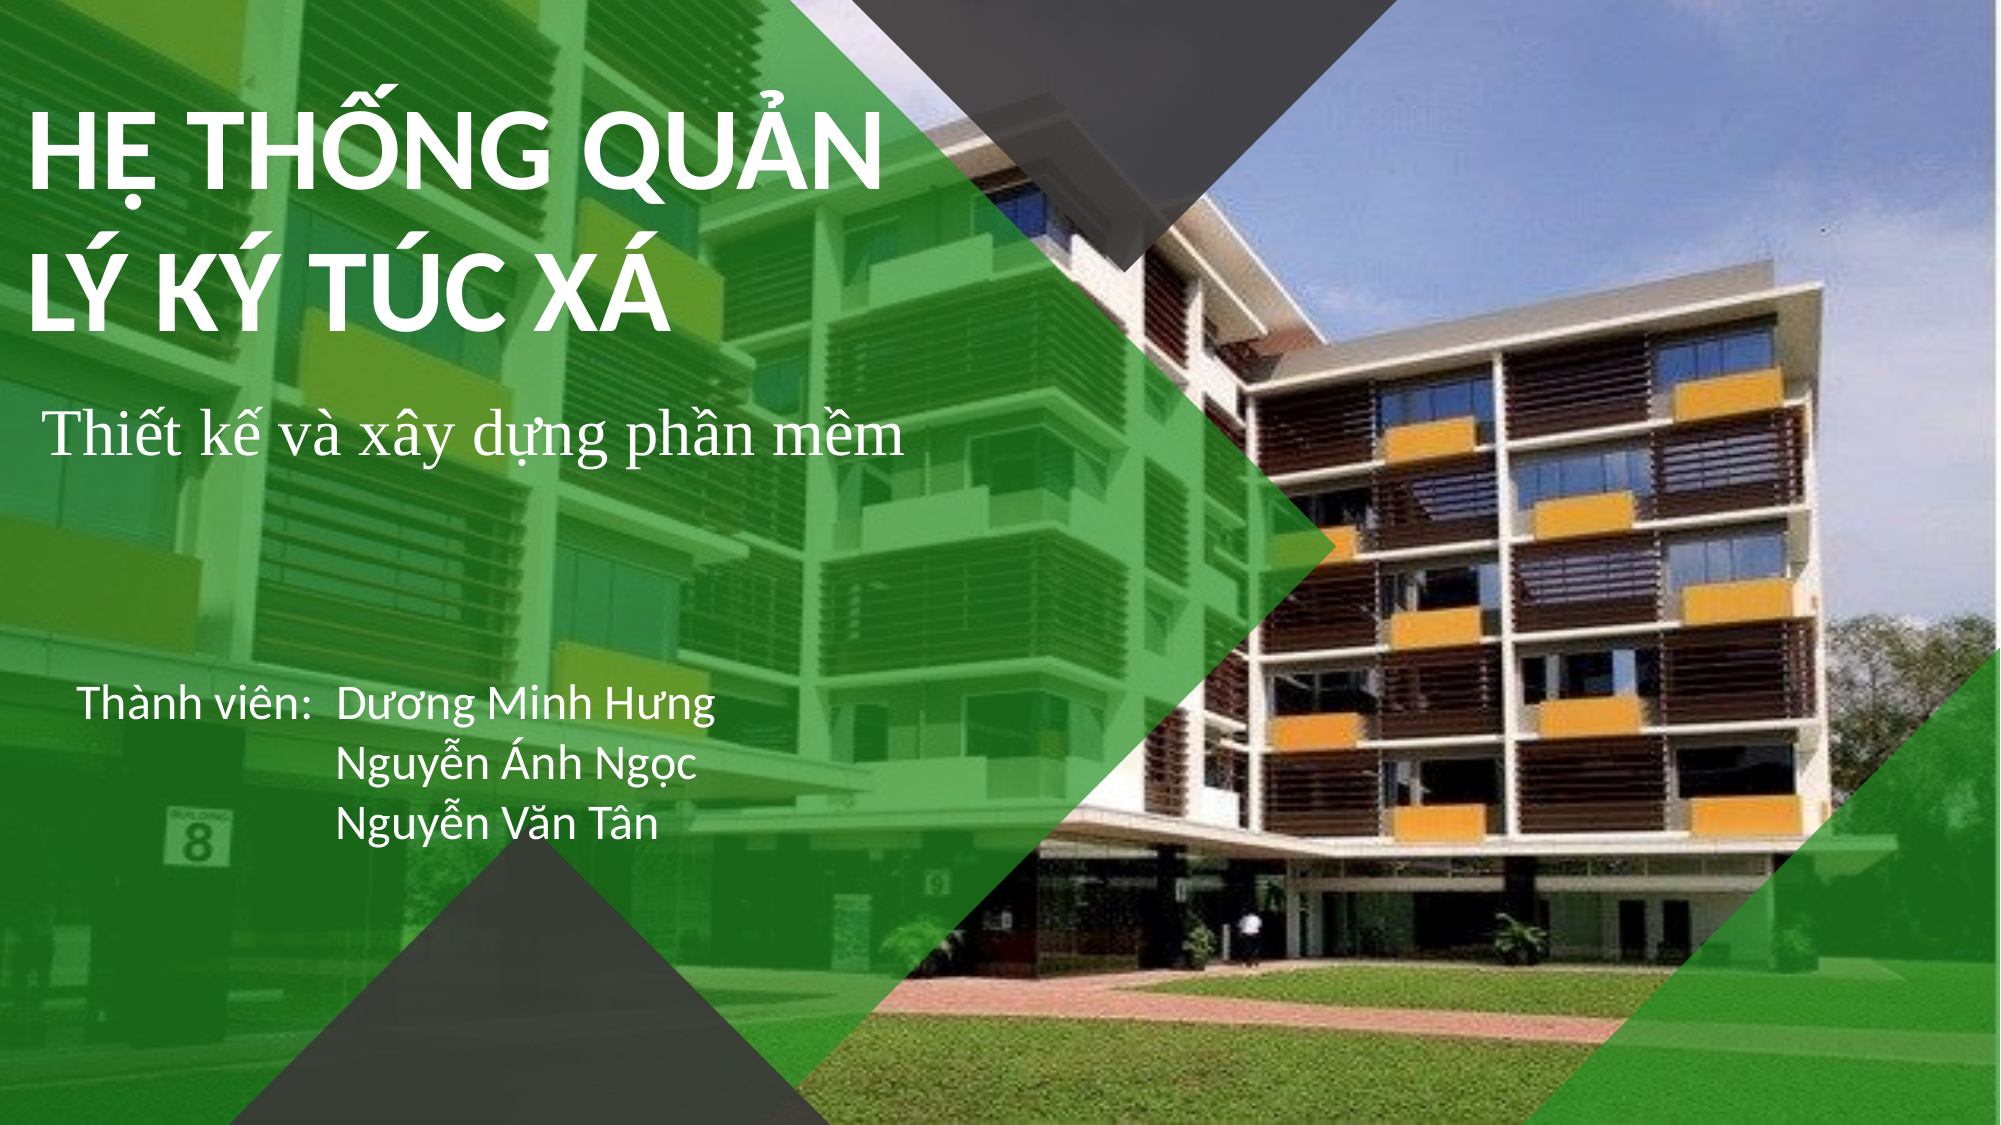

HỆ THỐNG QUẢN LÝ KÝ TÚC XÁ
Thiết kế và xây dựng phần mềm

Thành viên:  Dương Minh Hưng
   Nguyễn Ánh Ngọc
   Nguyễn Văn Tân